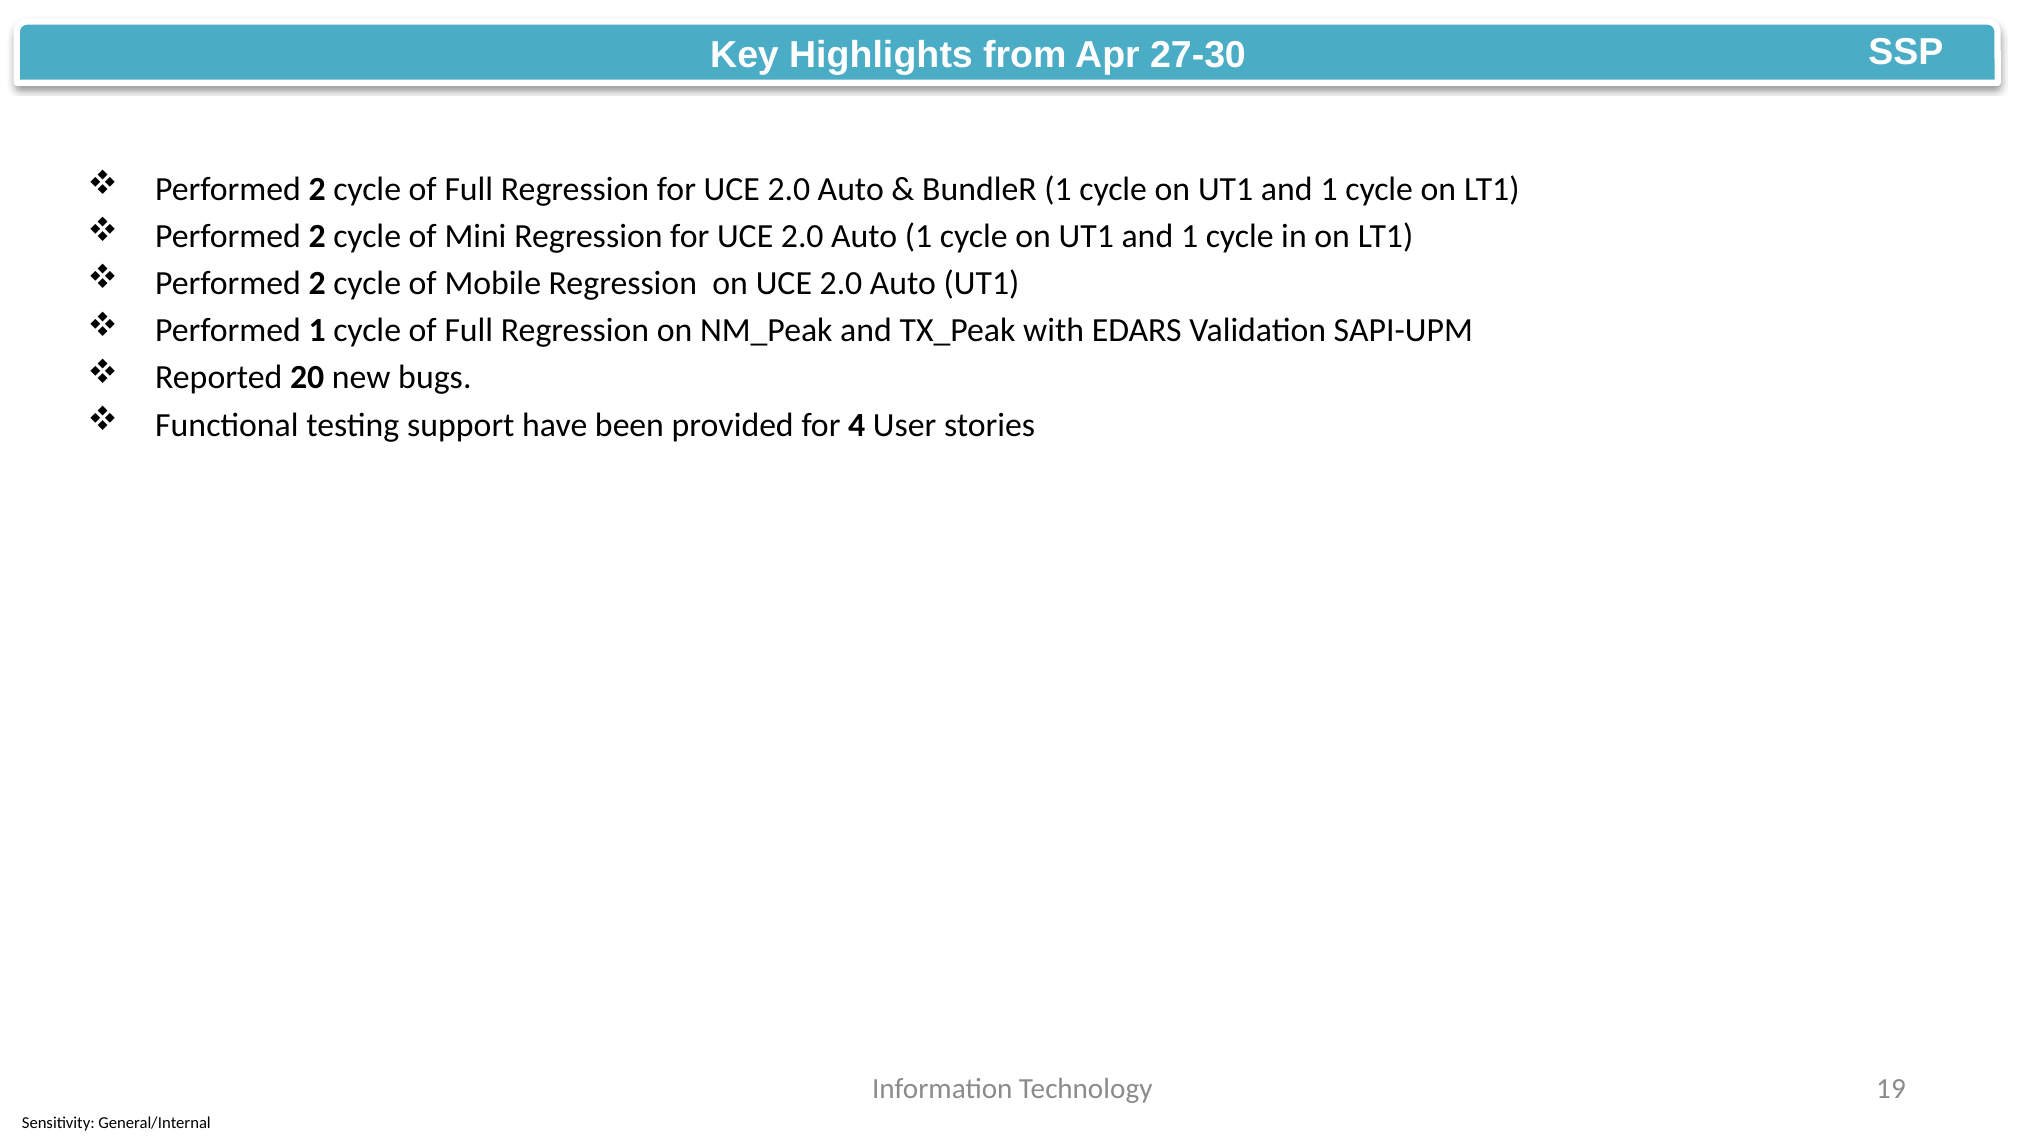

SSP

Key Highlights from Apr 27-30
Performed 2 cycle of Full Regression for UCE 2.0 Auto & BundleR (1 cycle on UT1 and 1 cycle on LT1)
Performed 2 cycle of Mini Regression for UCE 2.0 Auto (1 cycle on UT1 and 1 cycle in on LT1)
Performed 2 cycle of Mobile Regression  on UCE 2.0 Auto (UT1)
Performed 1 cycle of Full Regression on NM_Peak and TX_Peak with EDARS Validation SAPI-UPM
Reported 20 new bugs.
Functional testing support have been provided for 4 User stories

Information Technology
19